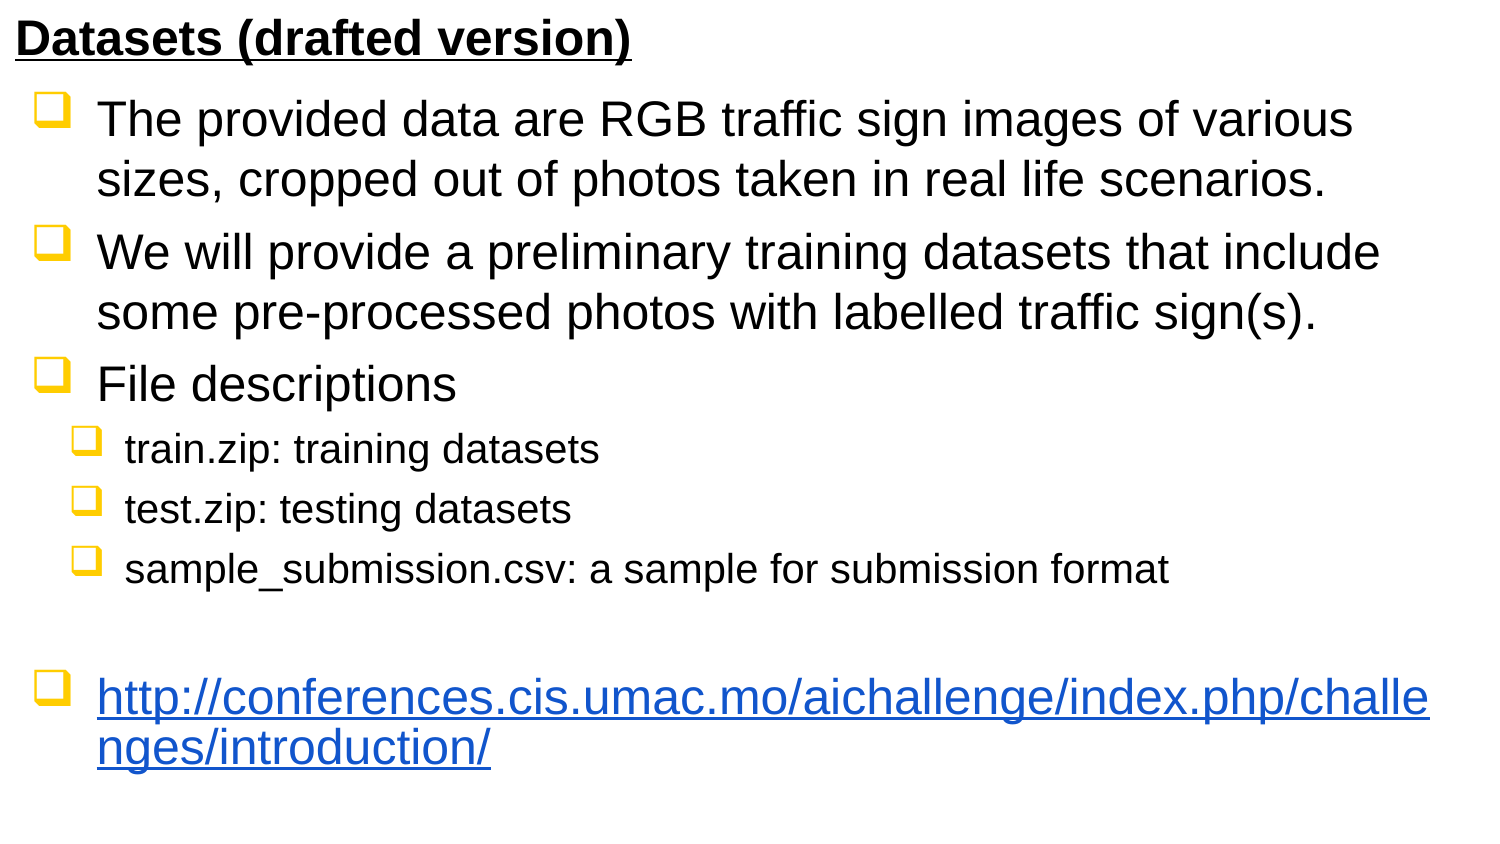

Datasets (drafted version)
The provided data are RGB traffic sign images of various sizes, cropped out of photos taken in real life scenarios.
We will provide a preliminary training datasets that include some pre-processed photos with labelled traffic sign(s).
File descriptions
train.zip: training datasets
test.zip: testing datasets
sample_submission.csv: a sample for submission format

http://conferences.cis.umac.mo/aichallenge/index.php/challenges/introduction/